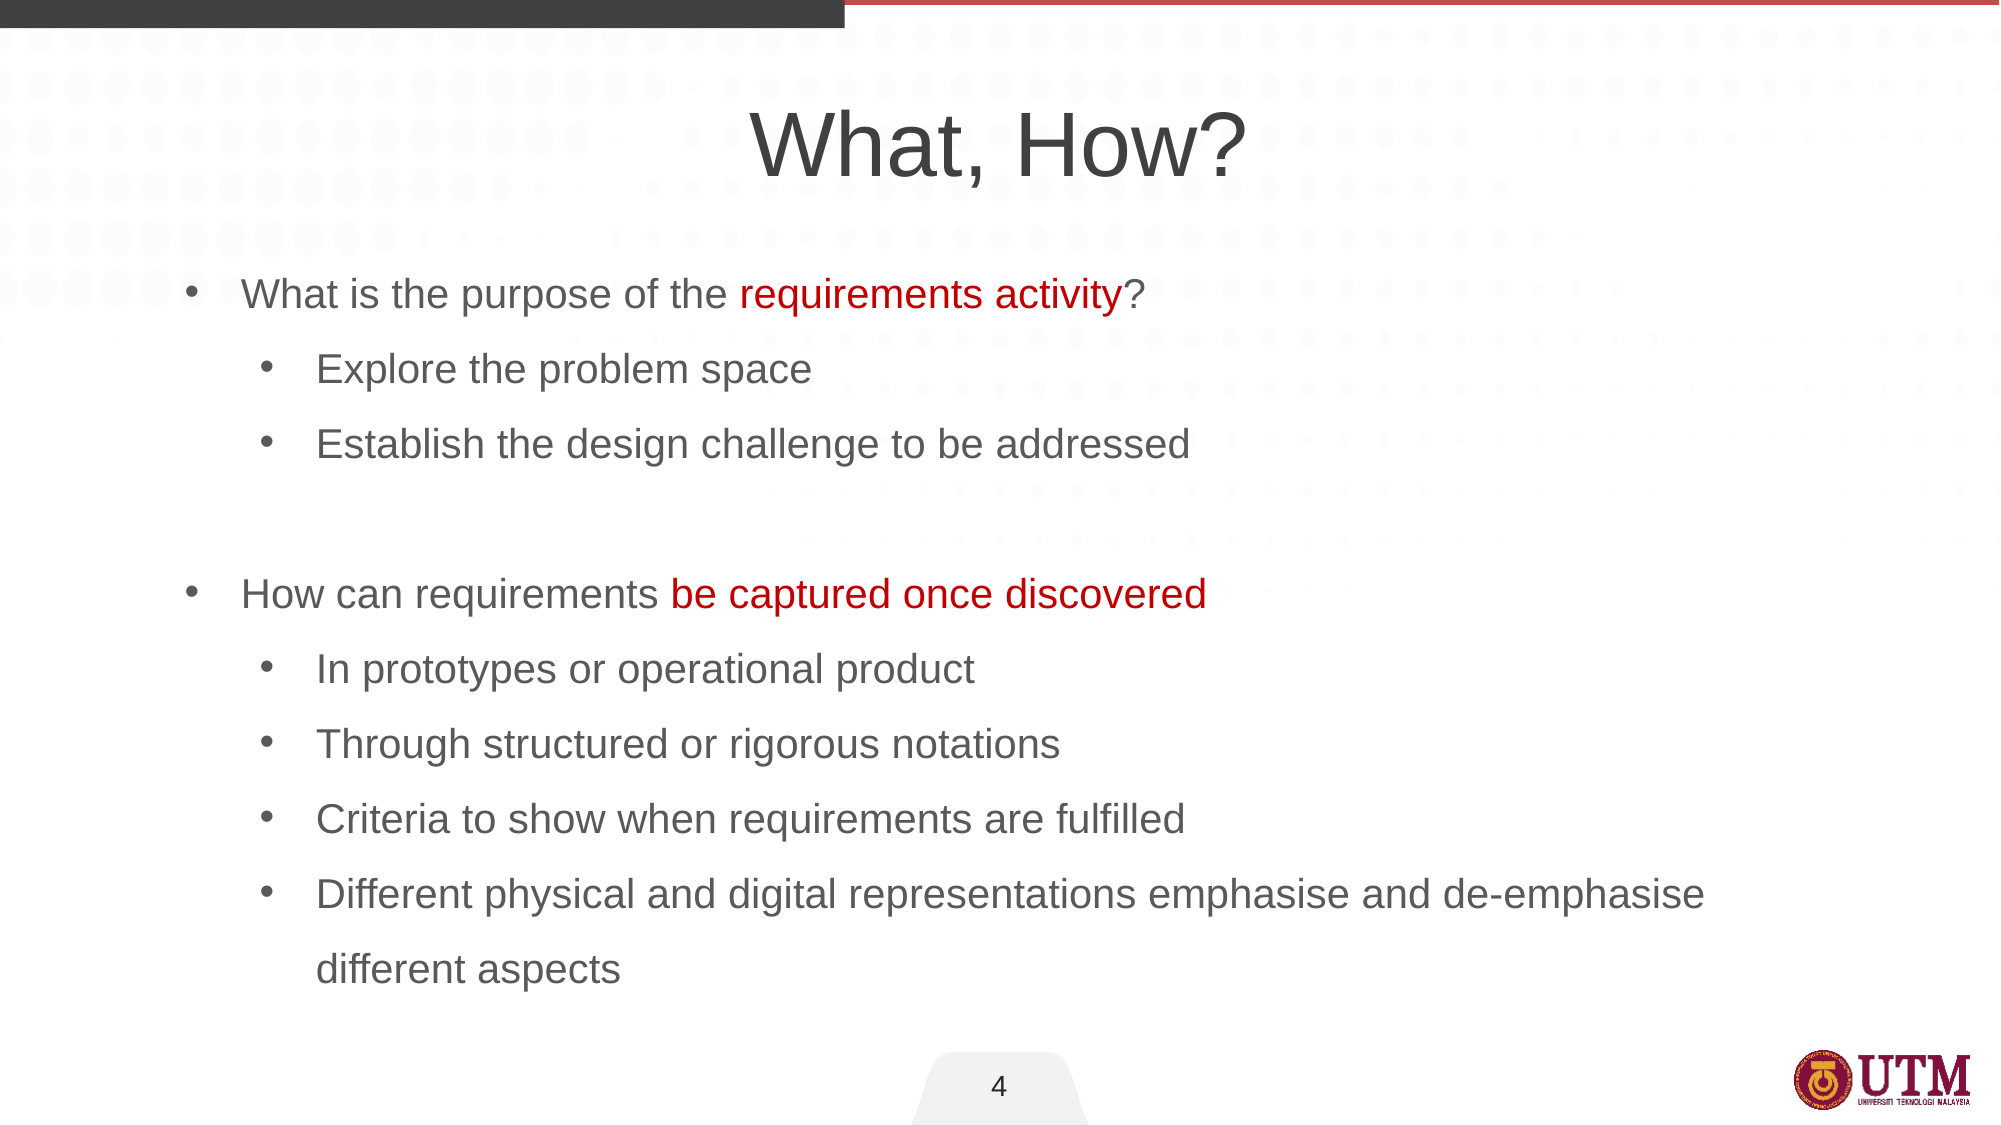

What, How?
What is the purpose of the requirements activity?
Explore the problem space
Establish the design challenge to be addressed

How can requirements be captured once discovered
In prototypes or operational product
Through structured or rigorous notations
Criteria to show when requirements are fulfilled
Different physical and digital representations emphasise and de-emphasise different aspects
4